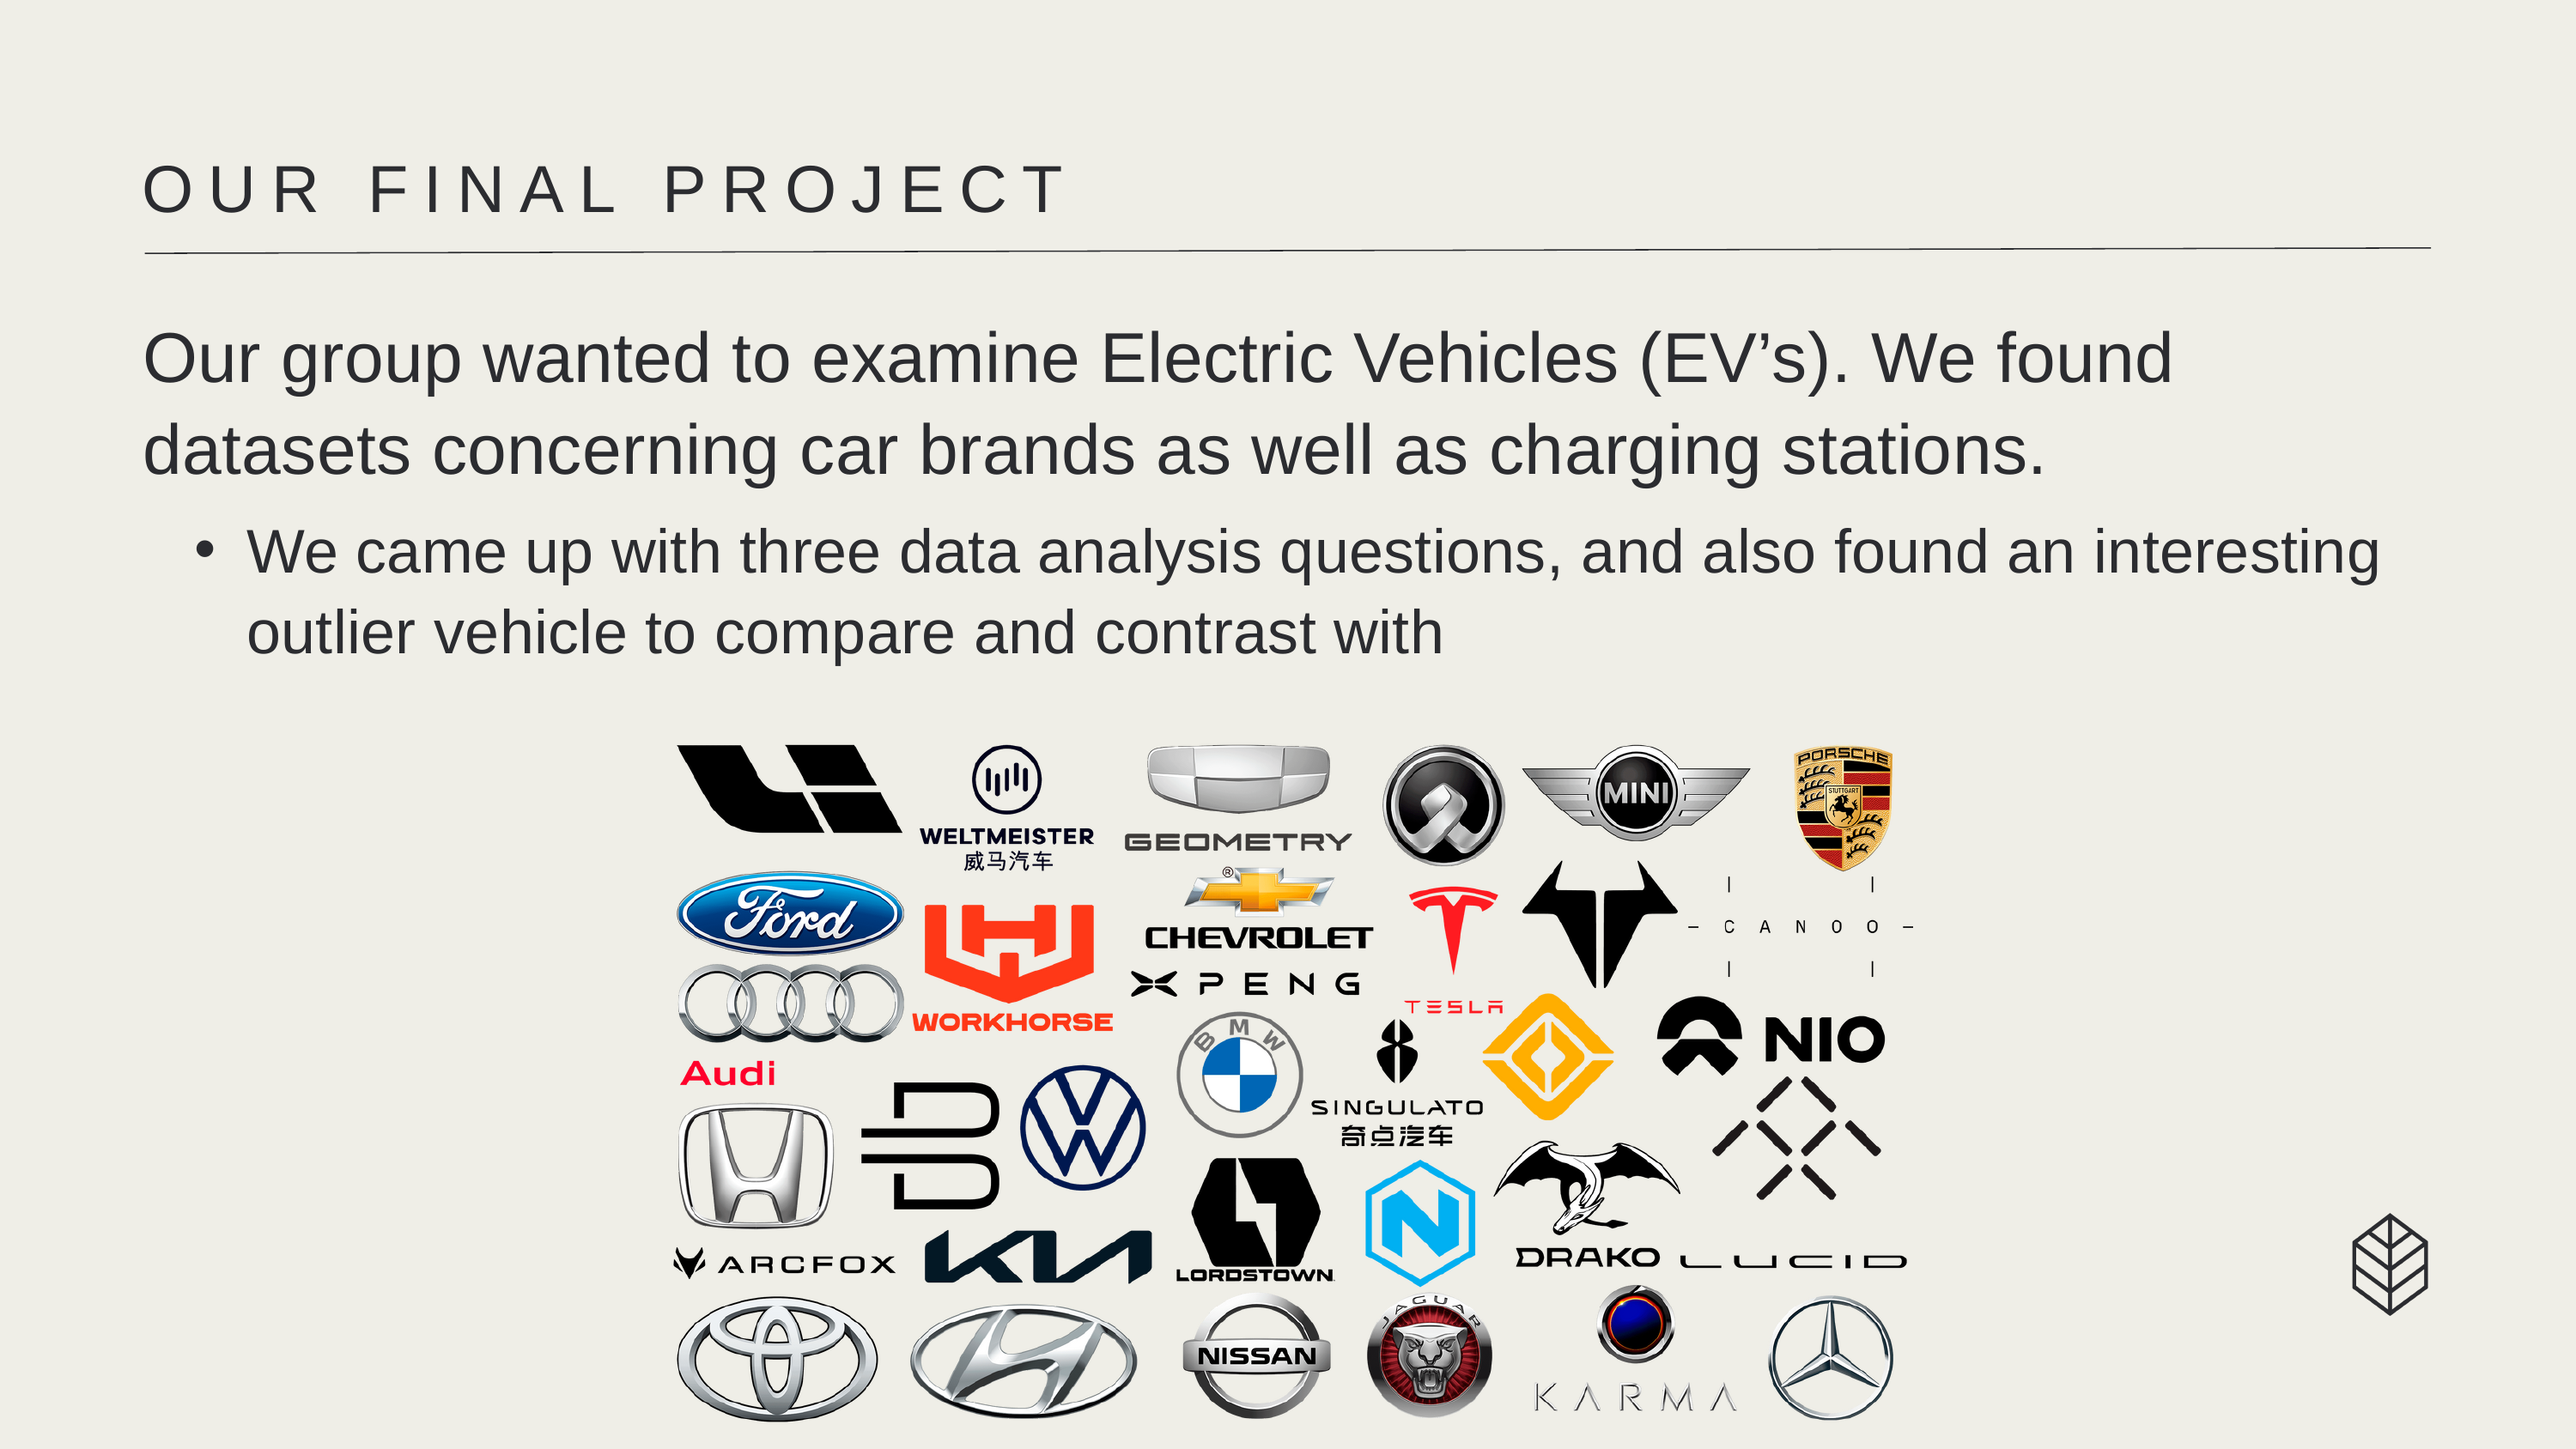

OUR FINAL PROJECT

Our group wanted to examine Electric Vehicles (EV’s). We found datasets concerning car brands as well as charging stations.
We came up with three data analysis questions, and also found an interesting outlier vehicle to compare and contrast with